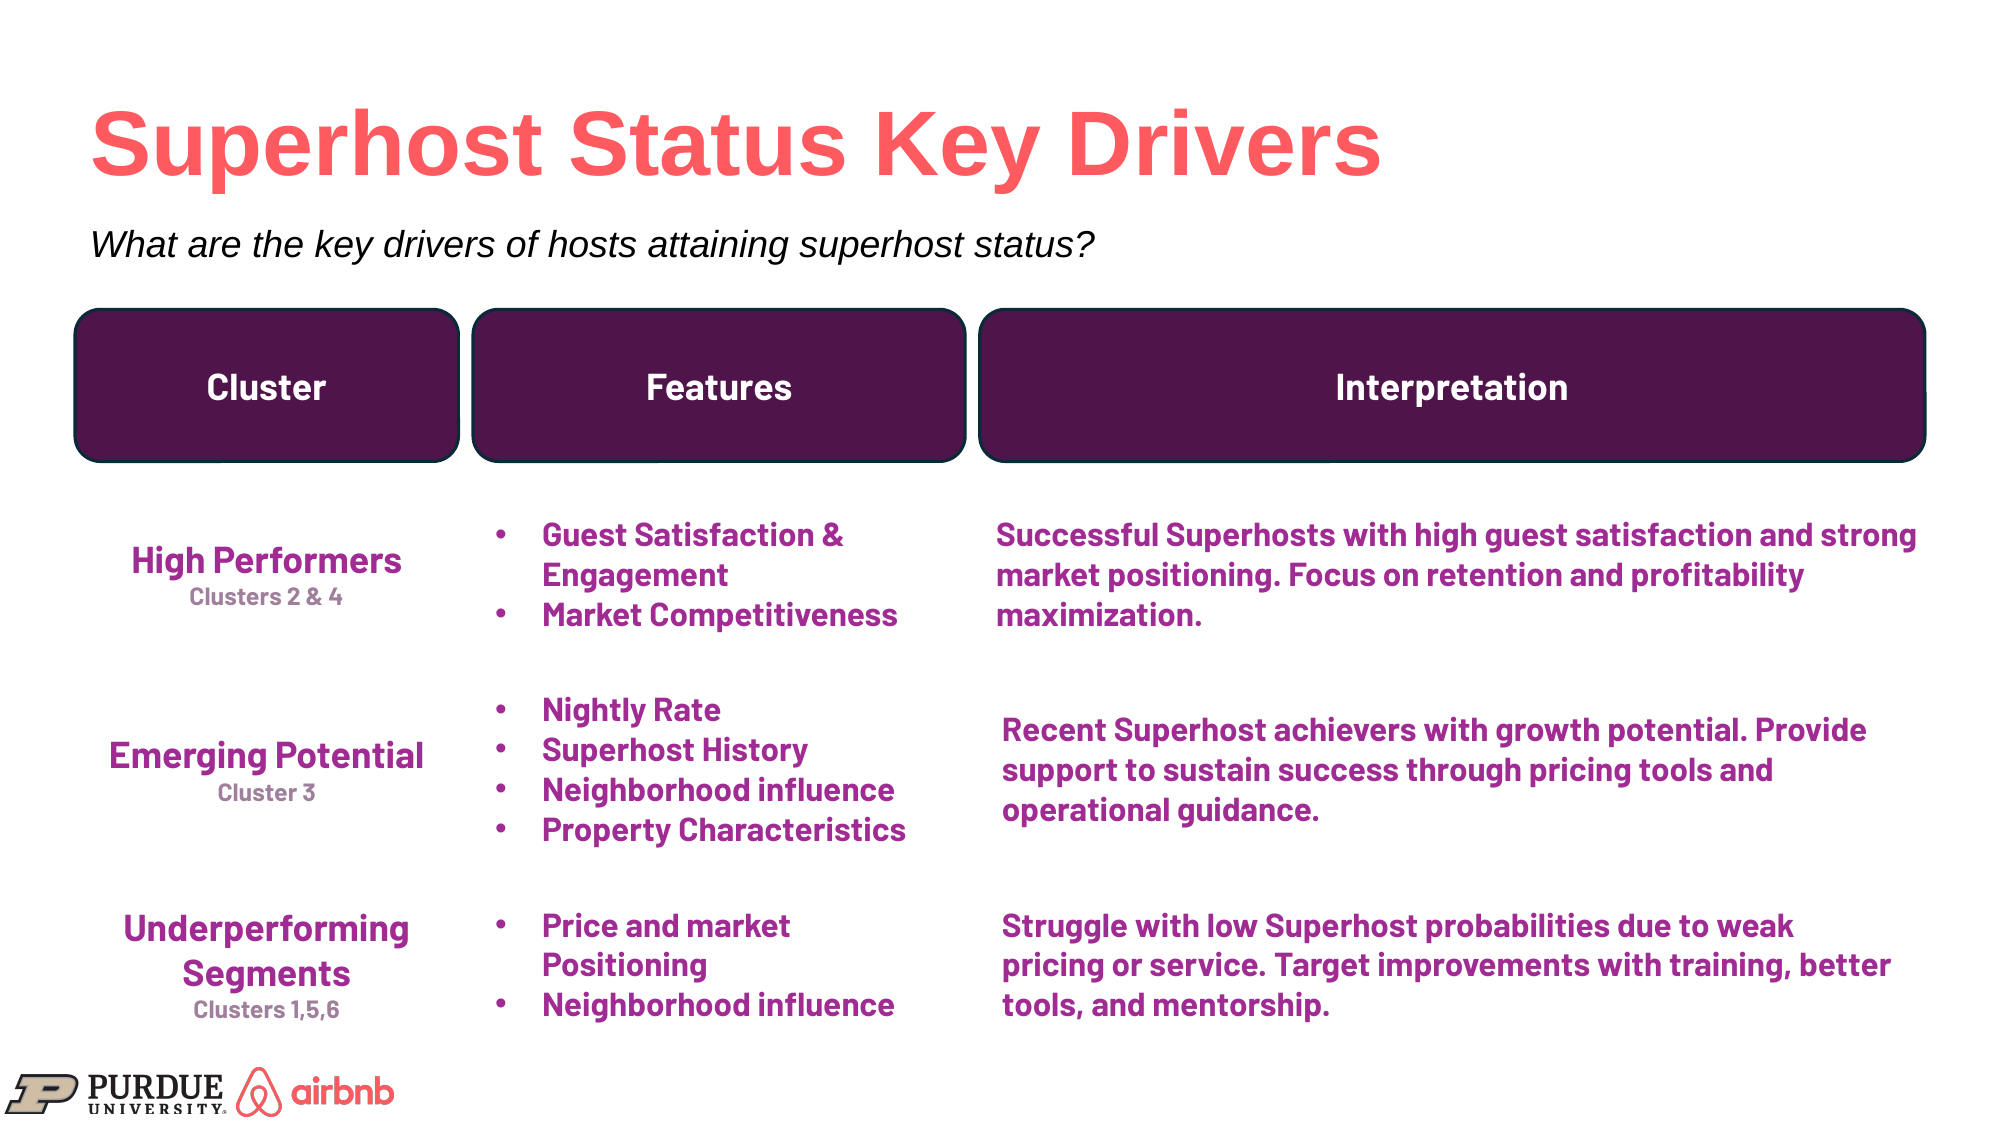

# Superhost Status Key Drivers
What are the key drivers of hosts attaining superhost status?
Interpretation
Cluster
Features
Successful Superhosts with high guest satisfaction and strong market positioning. Focus on retention and profitability maximization.
High Performers
Clusters 2 & 4
Guest Satisfaction & Engagement
Market Competitiveness
Recent Superhost achievers with growth potential. Provide support to sustain success through pricing tools and operational guidance.
Emerging Potential
Cluster 3
Nightly Rate
Superhost History
Neighborhood influence
Property Characteristics
Struggle with low Superhost probabilities due to weak pricing or service. Target improvements with training, better tools, and mentorship.
Underperforming Segments
Clusters 1,5,6
Price and market Positioning
Neighborhood influence